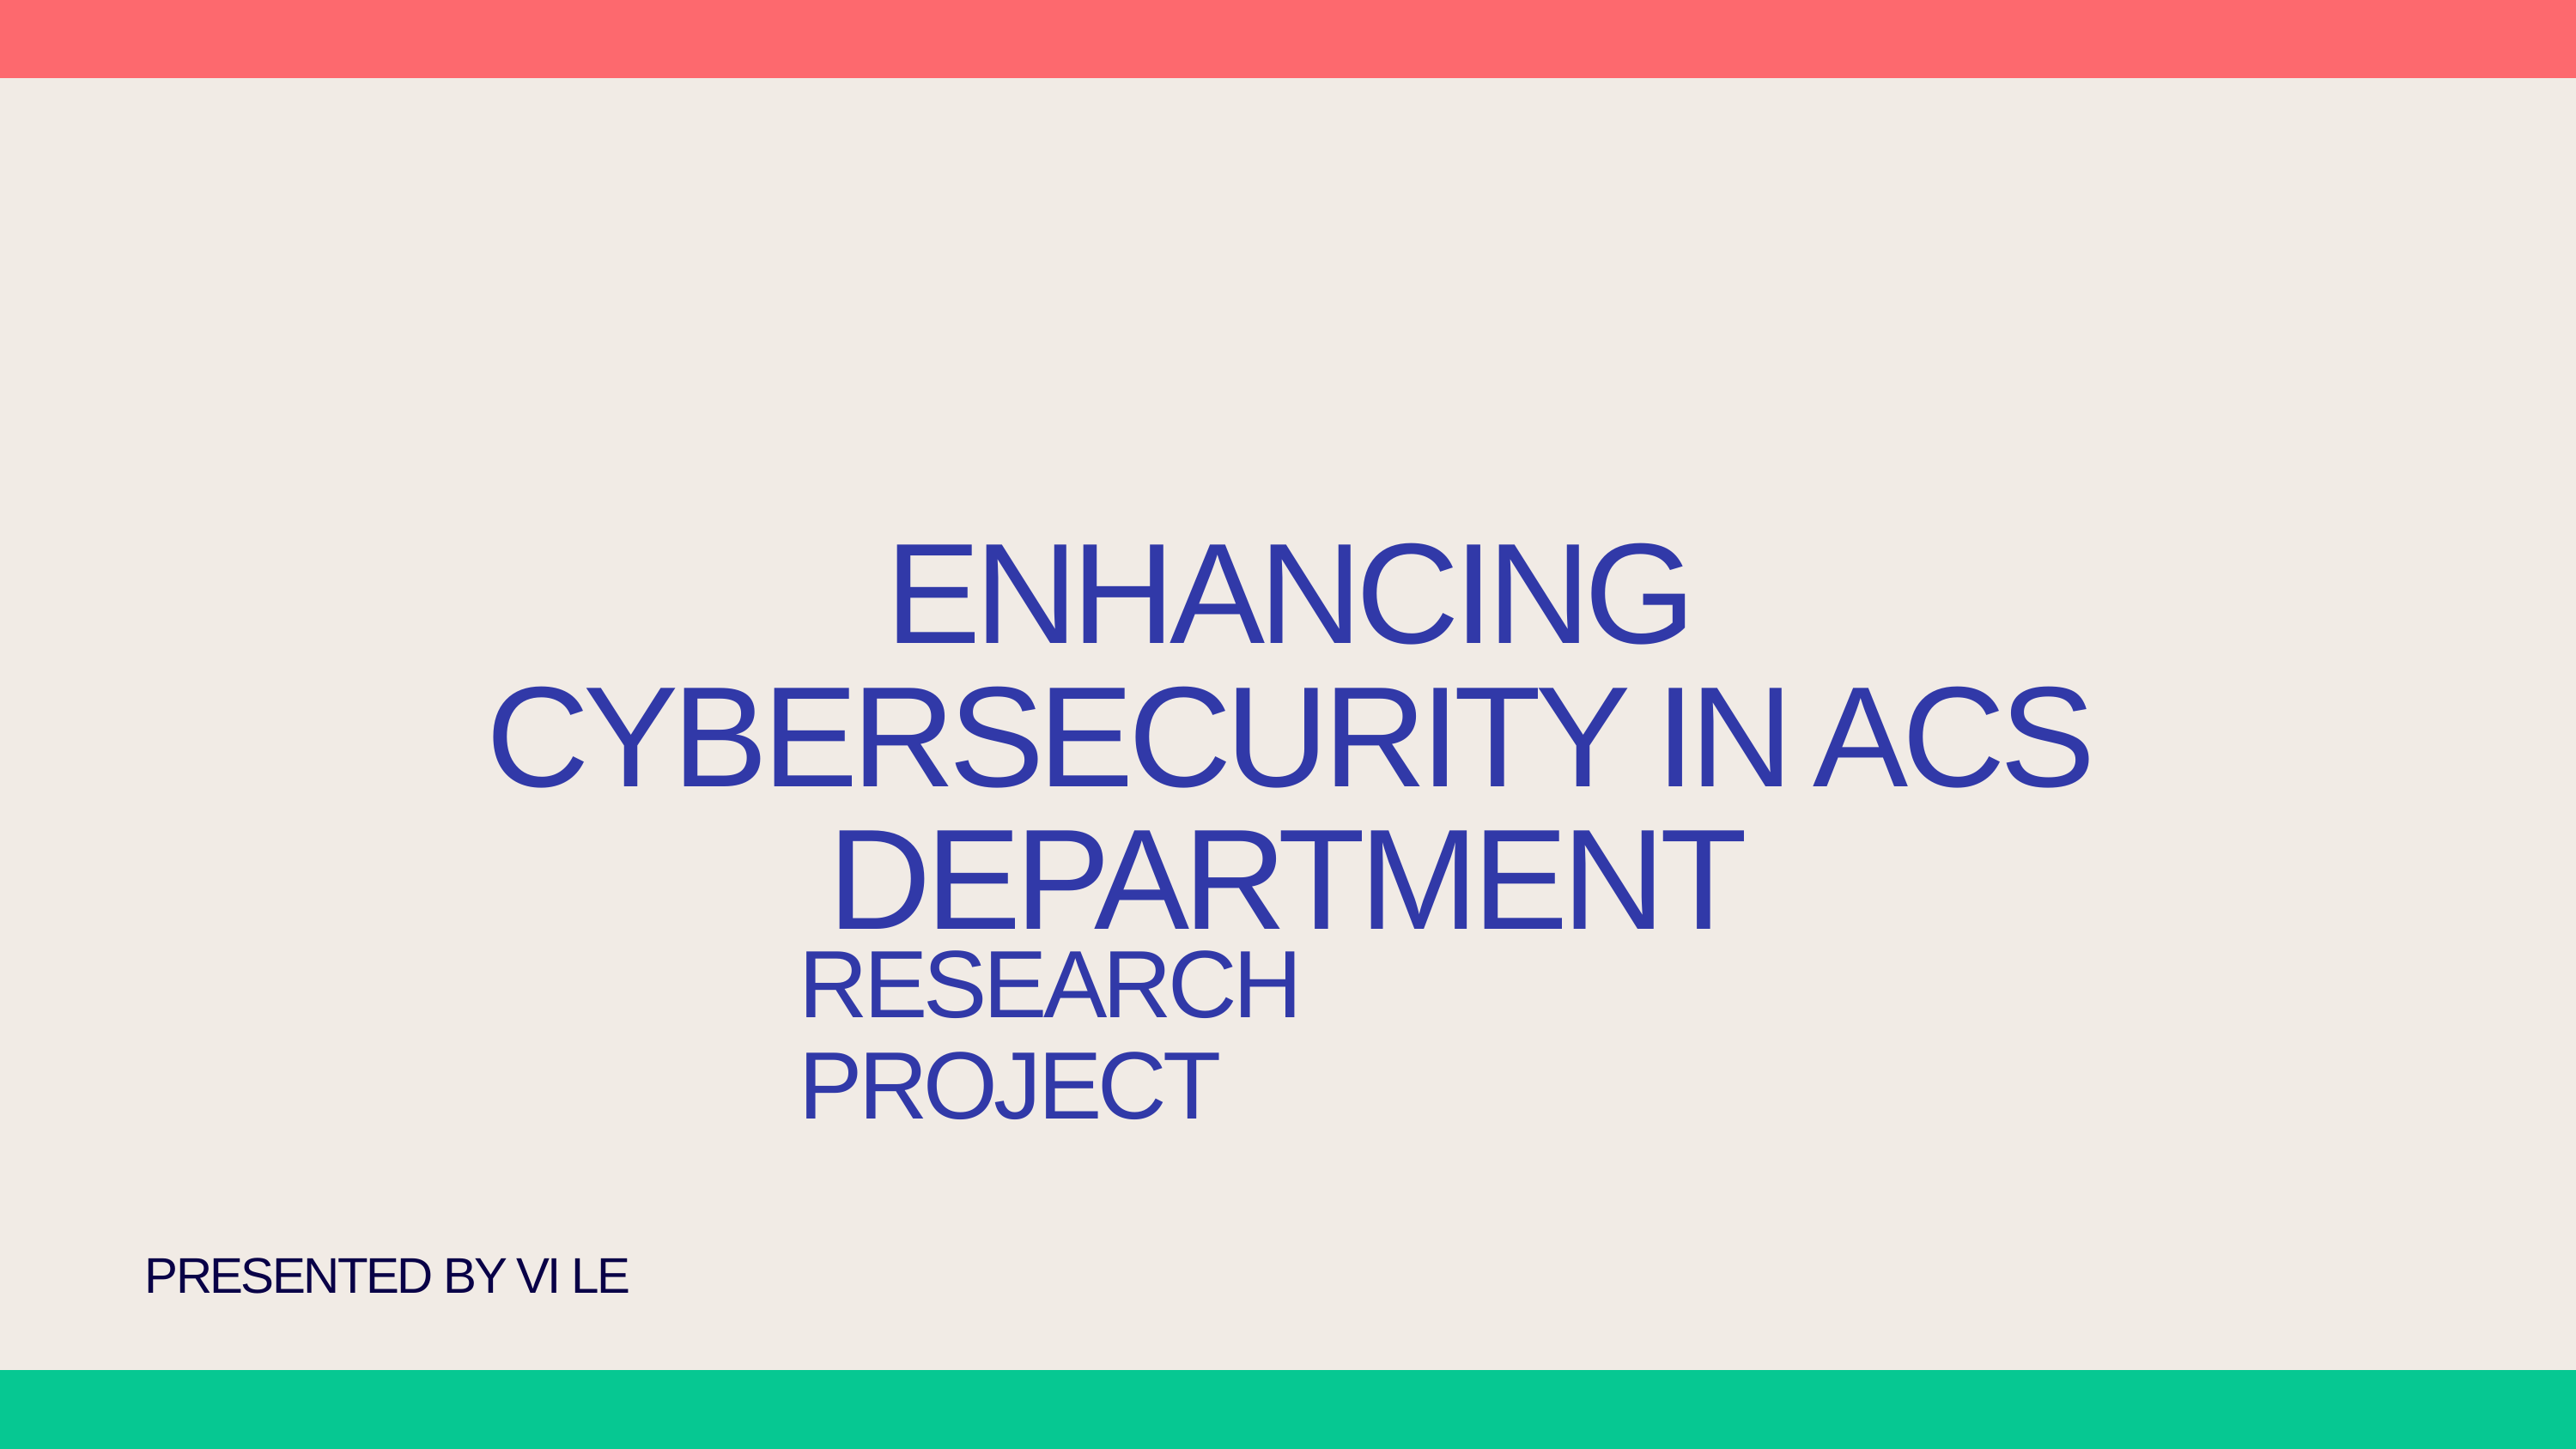

ENHANCING CYBERSECURITY IN ACS DEPARTMENT
RESEARCH PROJECT
PRESENTED BY VI LE